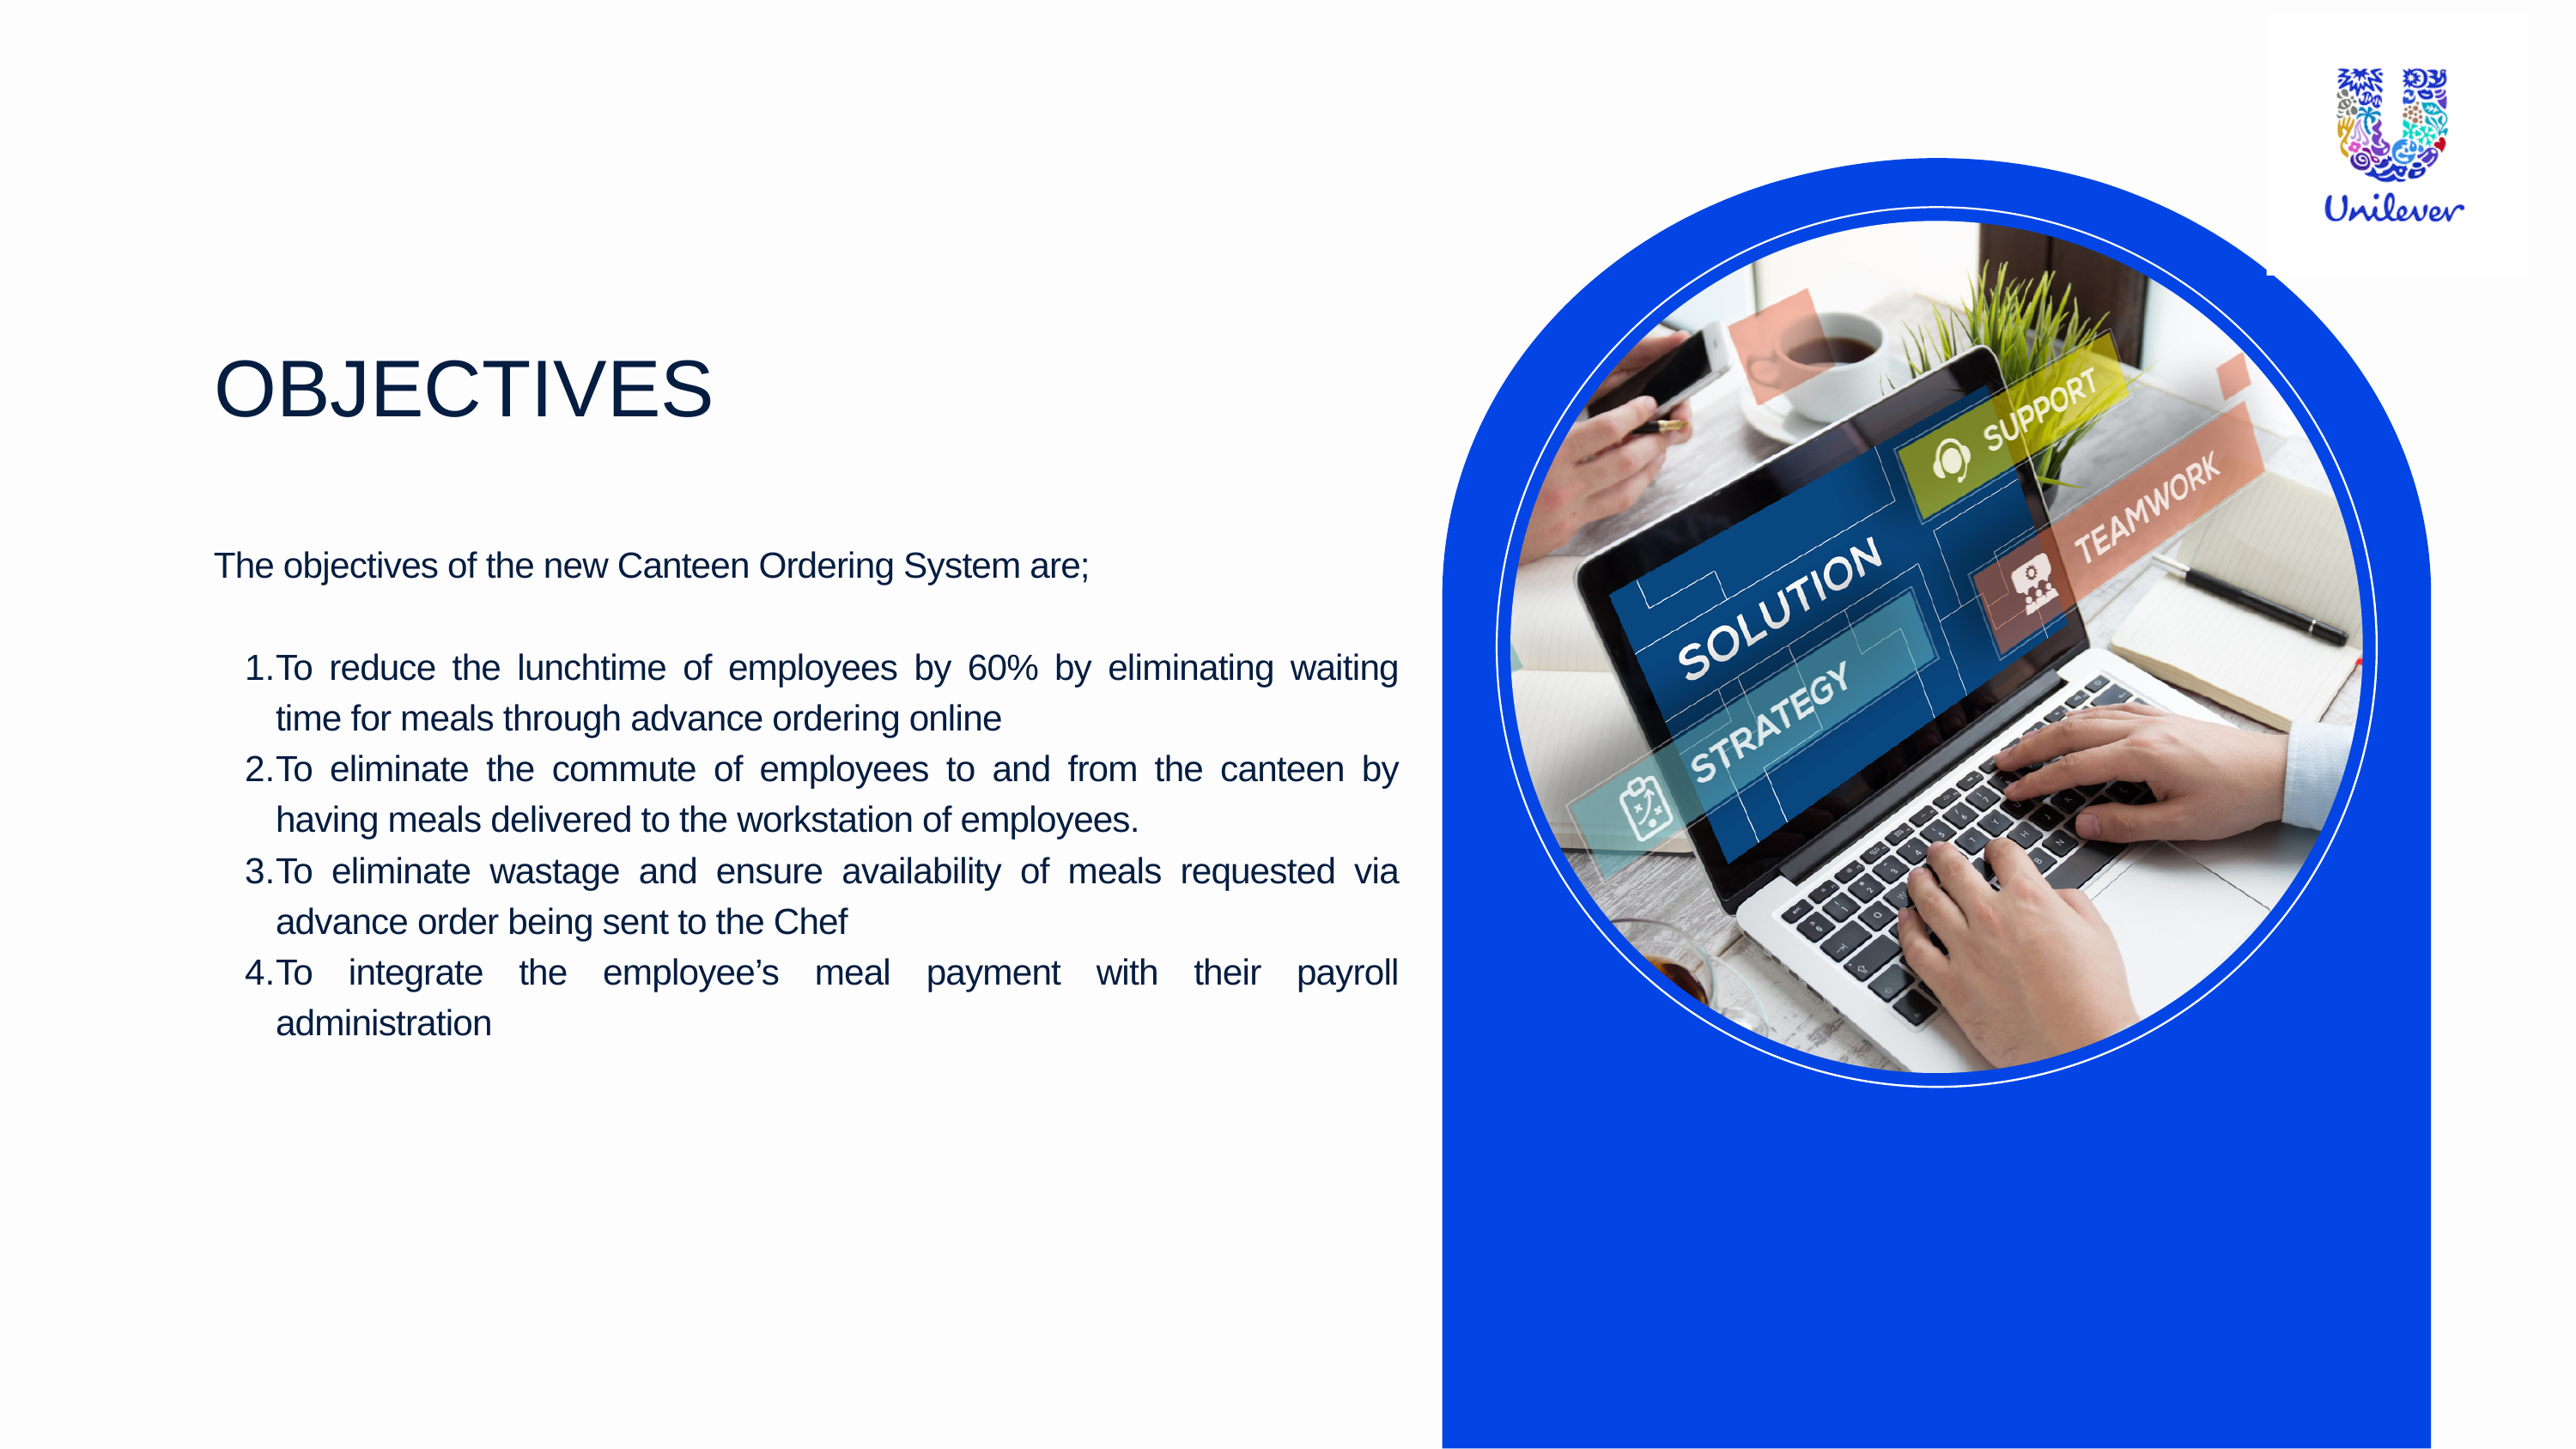

OBJECTIVES
The objectives of the new Canteen Ordering System are;

To reduce the lunchtime of employees by 60% by eliminating waiting time for meals through advance ordering online
To eliminate the commute of employees to and from the canteen by having meals delivered to the workstation of employees.
To eliminate wastage and ensure availability of meals requested via advance order being sent to the Chef
To integrate the employee’s meal payment with their payroll administration